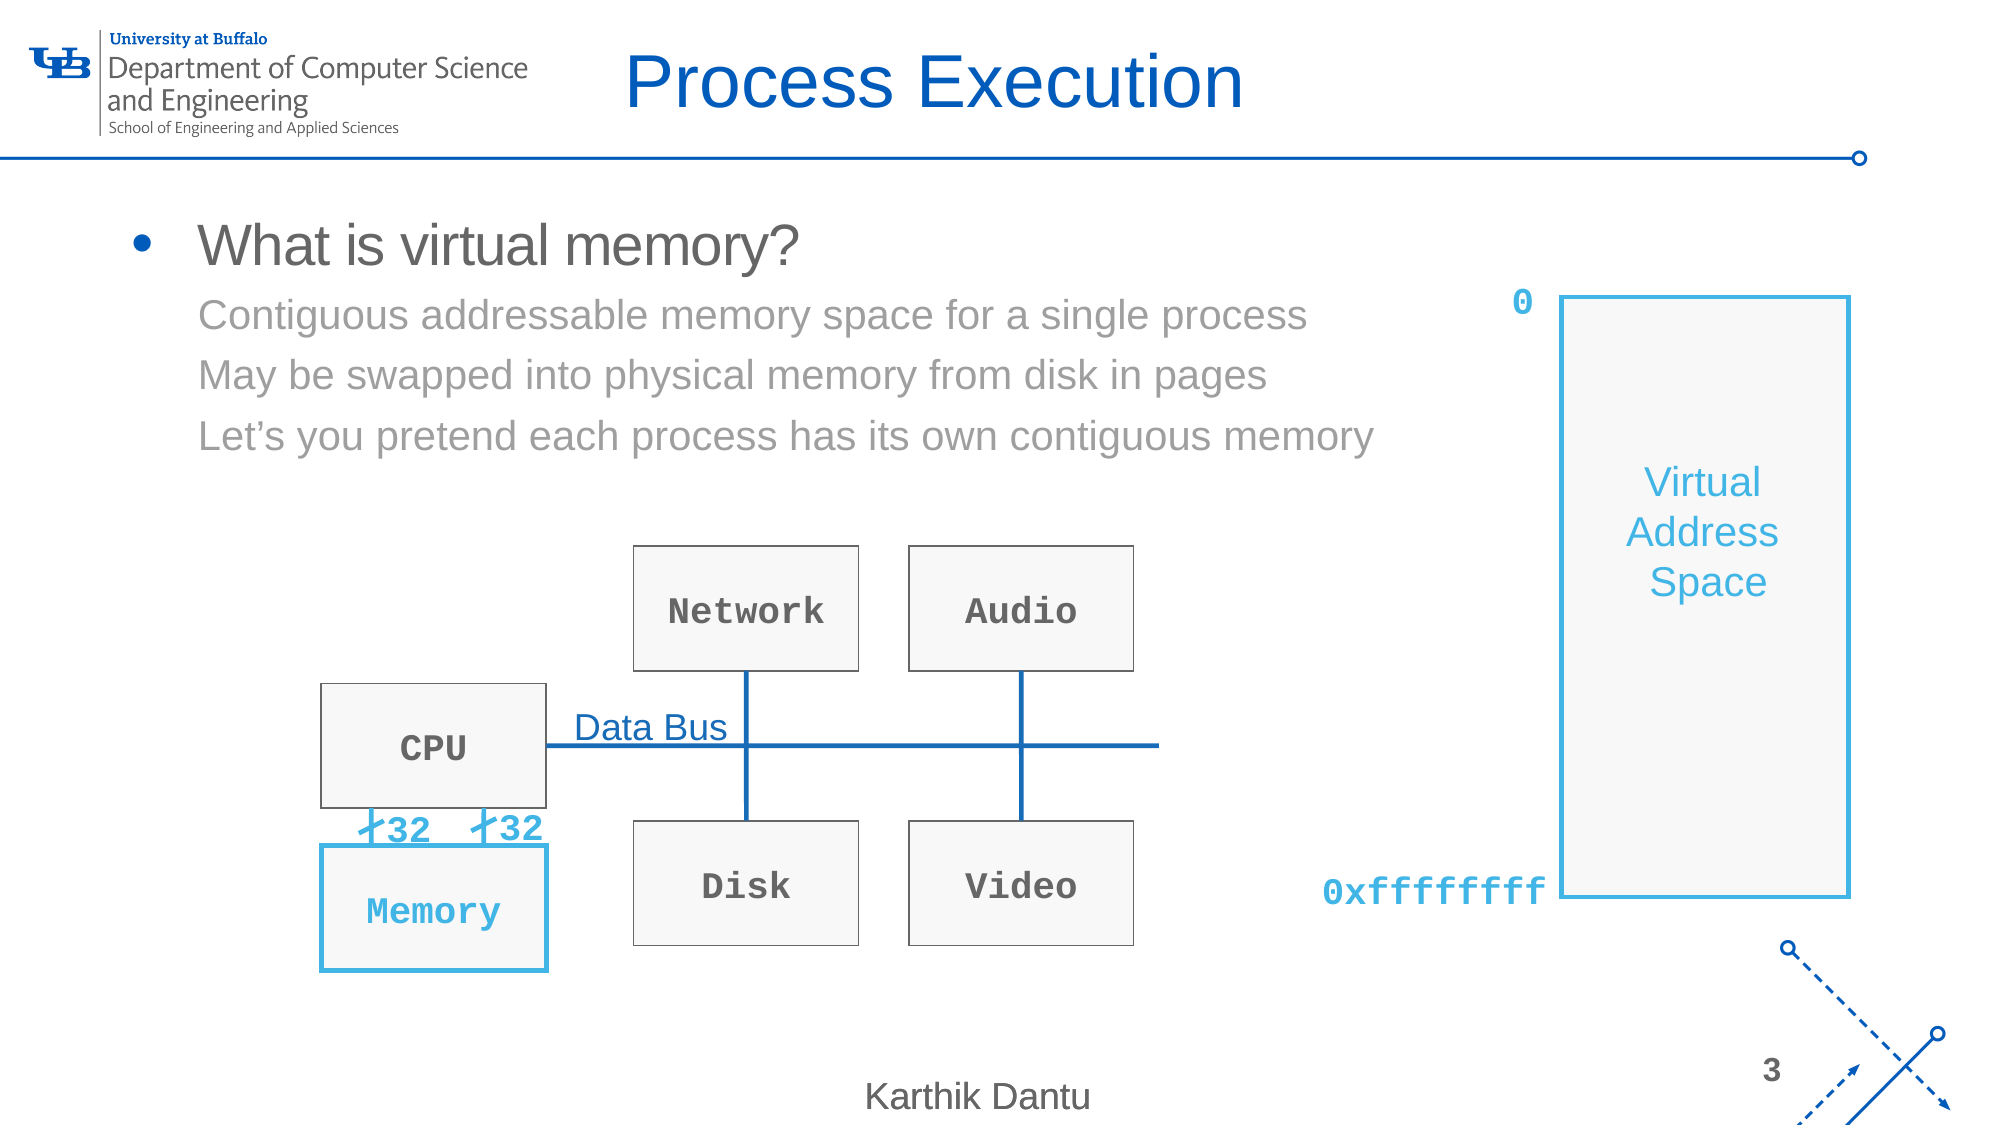

# Process Execution
What is virtual memory?
Contiguous addressable memory space for a single process
May be swapped into physical memory from disk in pages
Let’s you pretend each process has its own contiguous memory

0

Virtual
Address
Space
0xffffffff
Network
Audio

CPU
Data Bus

32
32

Disk
Video
Memory